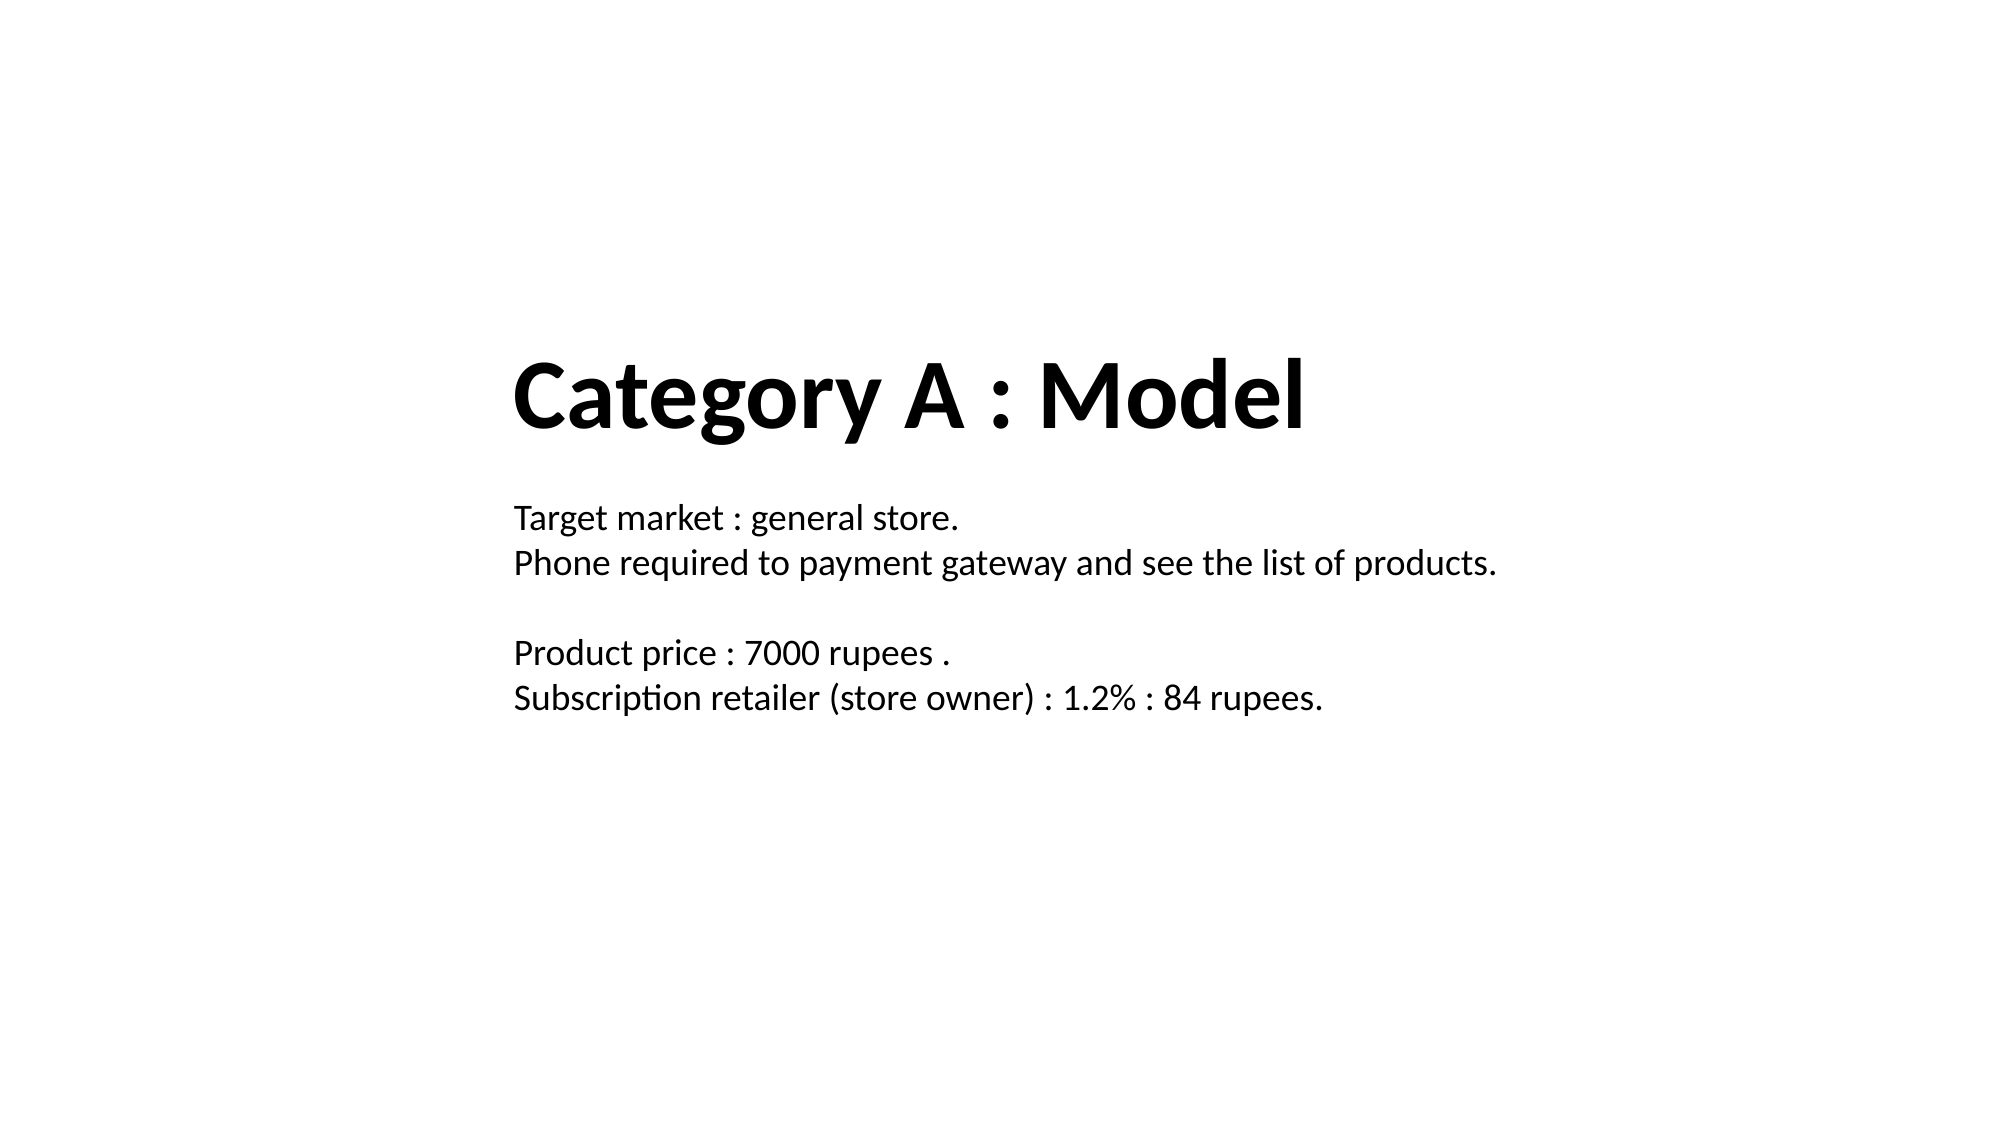

Category A : Model

Target market : general store.
Phone required to payment gateway and see the list of products.

Product price : 7000 rupees .
Subscription retailer (store owner) : 1.2% : 84 rupees.